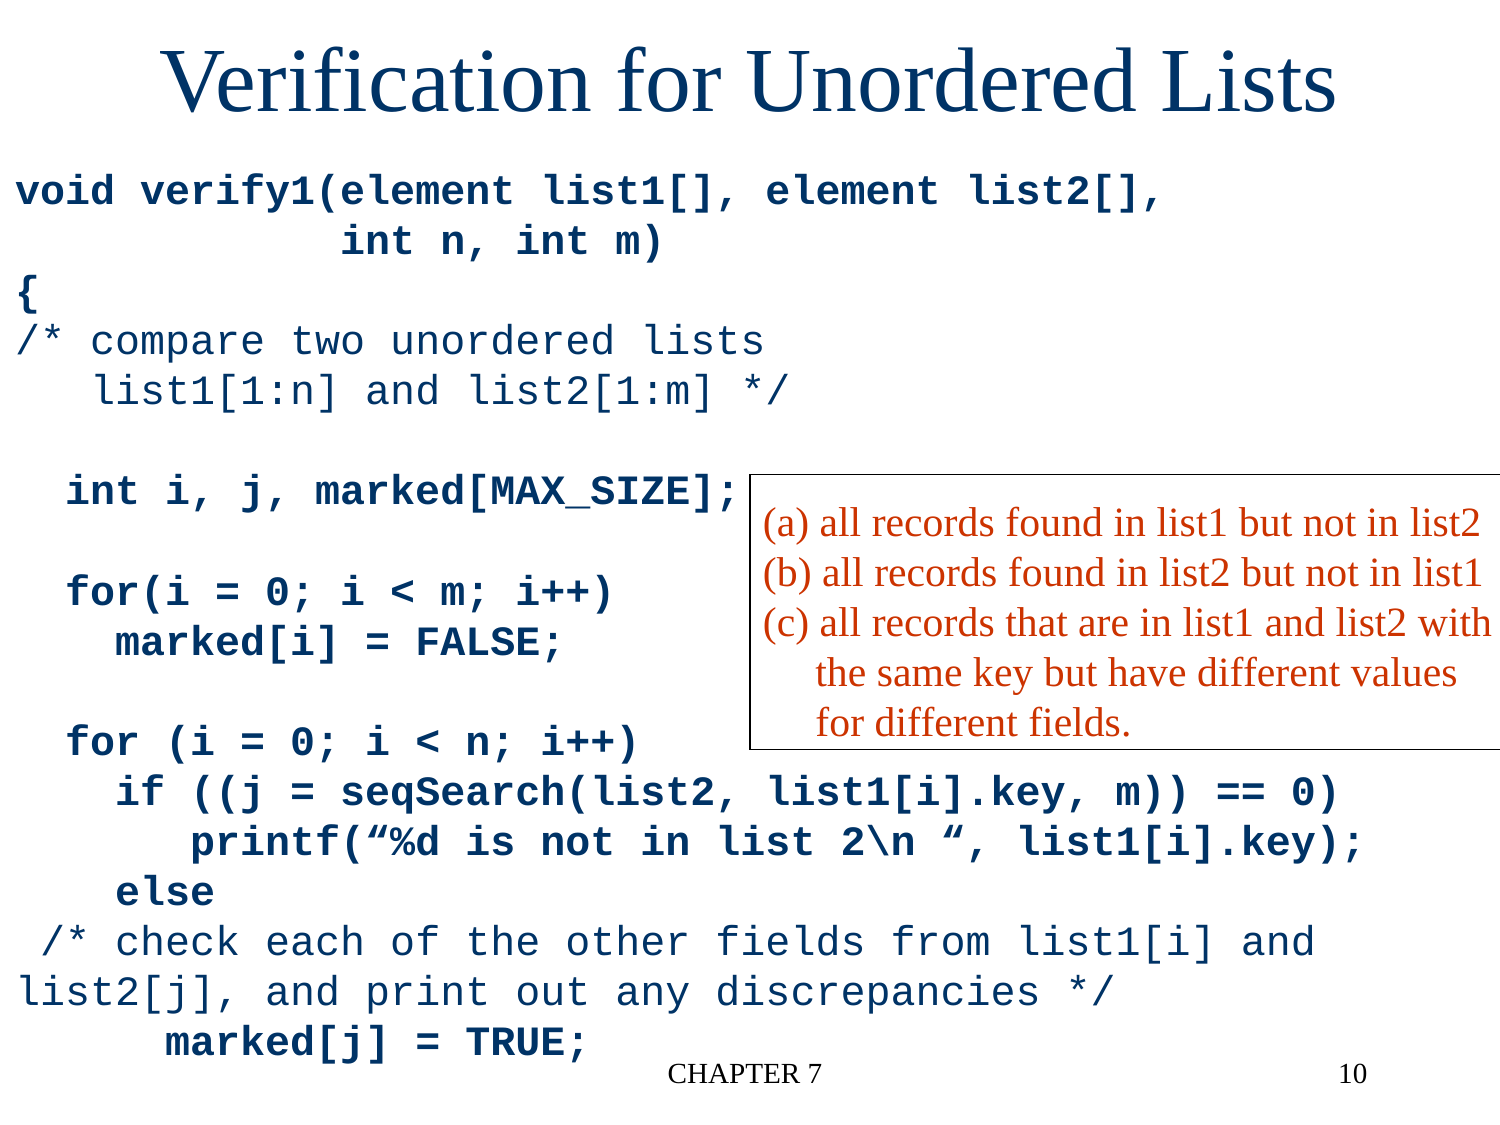

Verification for Unordered Lists
# void verify1(element list1[], element list2[], int n, int m) { /* compare two unordered lists list1[1:n] and list2[1:m] */ int i, j, marked[MAX_SIZE]; for(i = 0; i < m; i++) marked[i] = FALSE; for (i = 0; i < n; i++) if ((j = seqSearch(list2, list1[i].key, m)) == 0) printf(“%d is not in list 2\n “, list1[i].key); else /* check each of the other fields from list1[i] and list2[j], and print out any discrepancies */ marked[j] = TRUE;

(a) all records found in list1 but not in list2
(b) all records found in list2 but not in list1
(c) all records that are in list1 and list2 with
     the same key but have different values
     for different fields.
CHAPTER 7
10